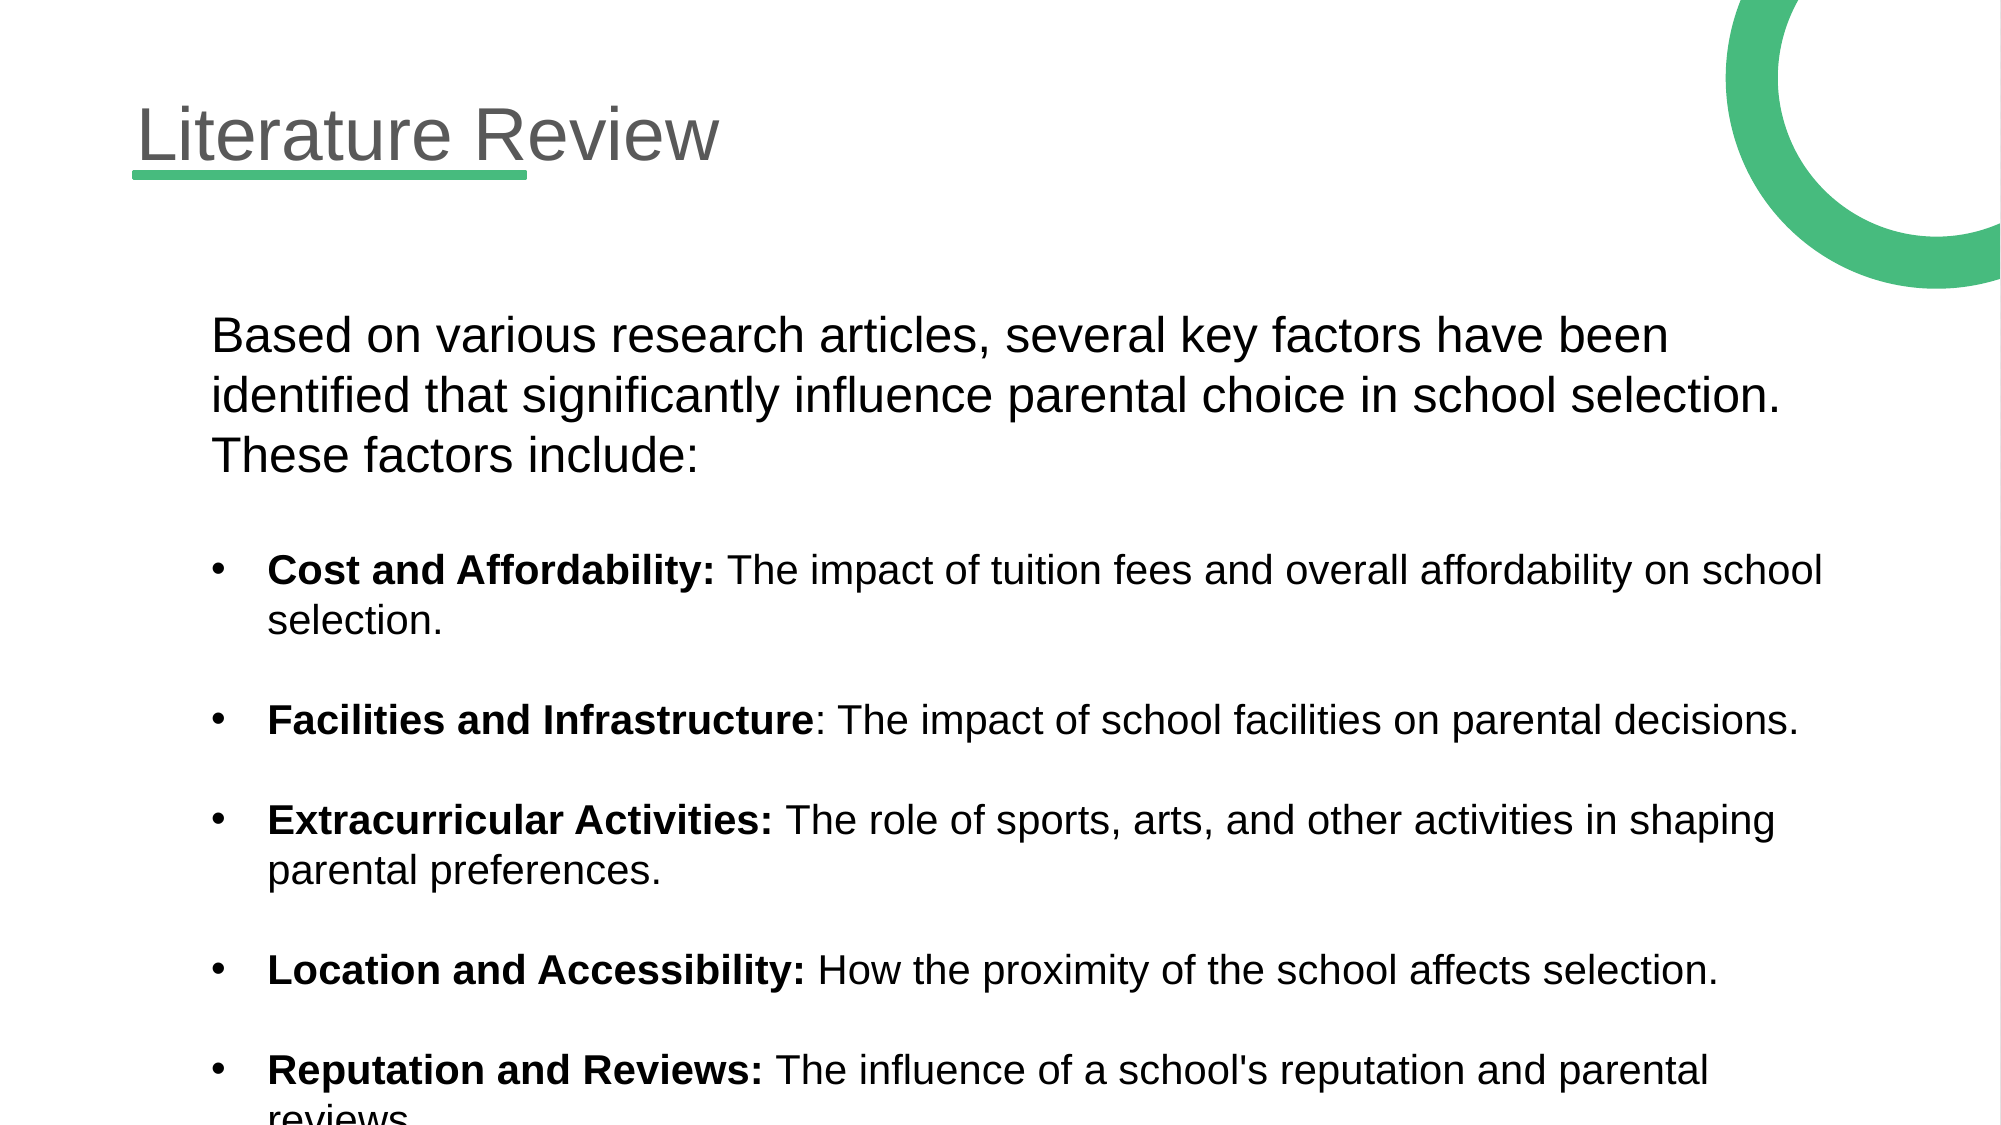

Literature Review

Based on various research articles, several key factors have been identified that significantly influence parental choice in school selection. These factors include:

Cost and Affordability: The impact of tuition fees and overall affordability on school selection.

Facilities and Infrastructure: The impact of school facilities on parental decisions.

Extracurricular Activities: The role of sports, arts, and other activities in shaping parental preferences.

Location and Accessibility: How the proximity of the school affects selection.

Reputation and Reviews: The influence of a school's reputation and parental reviews.